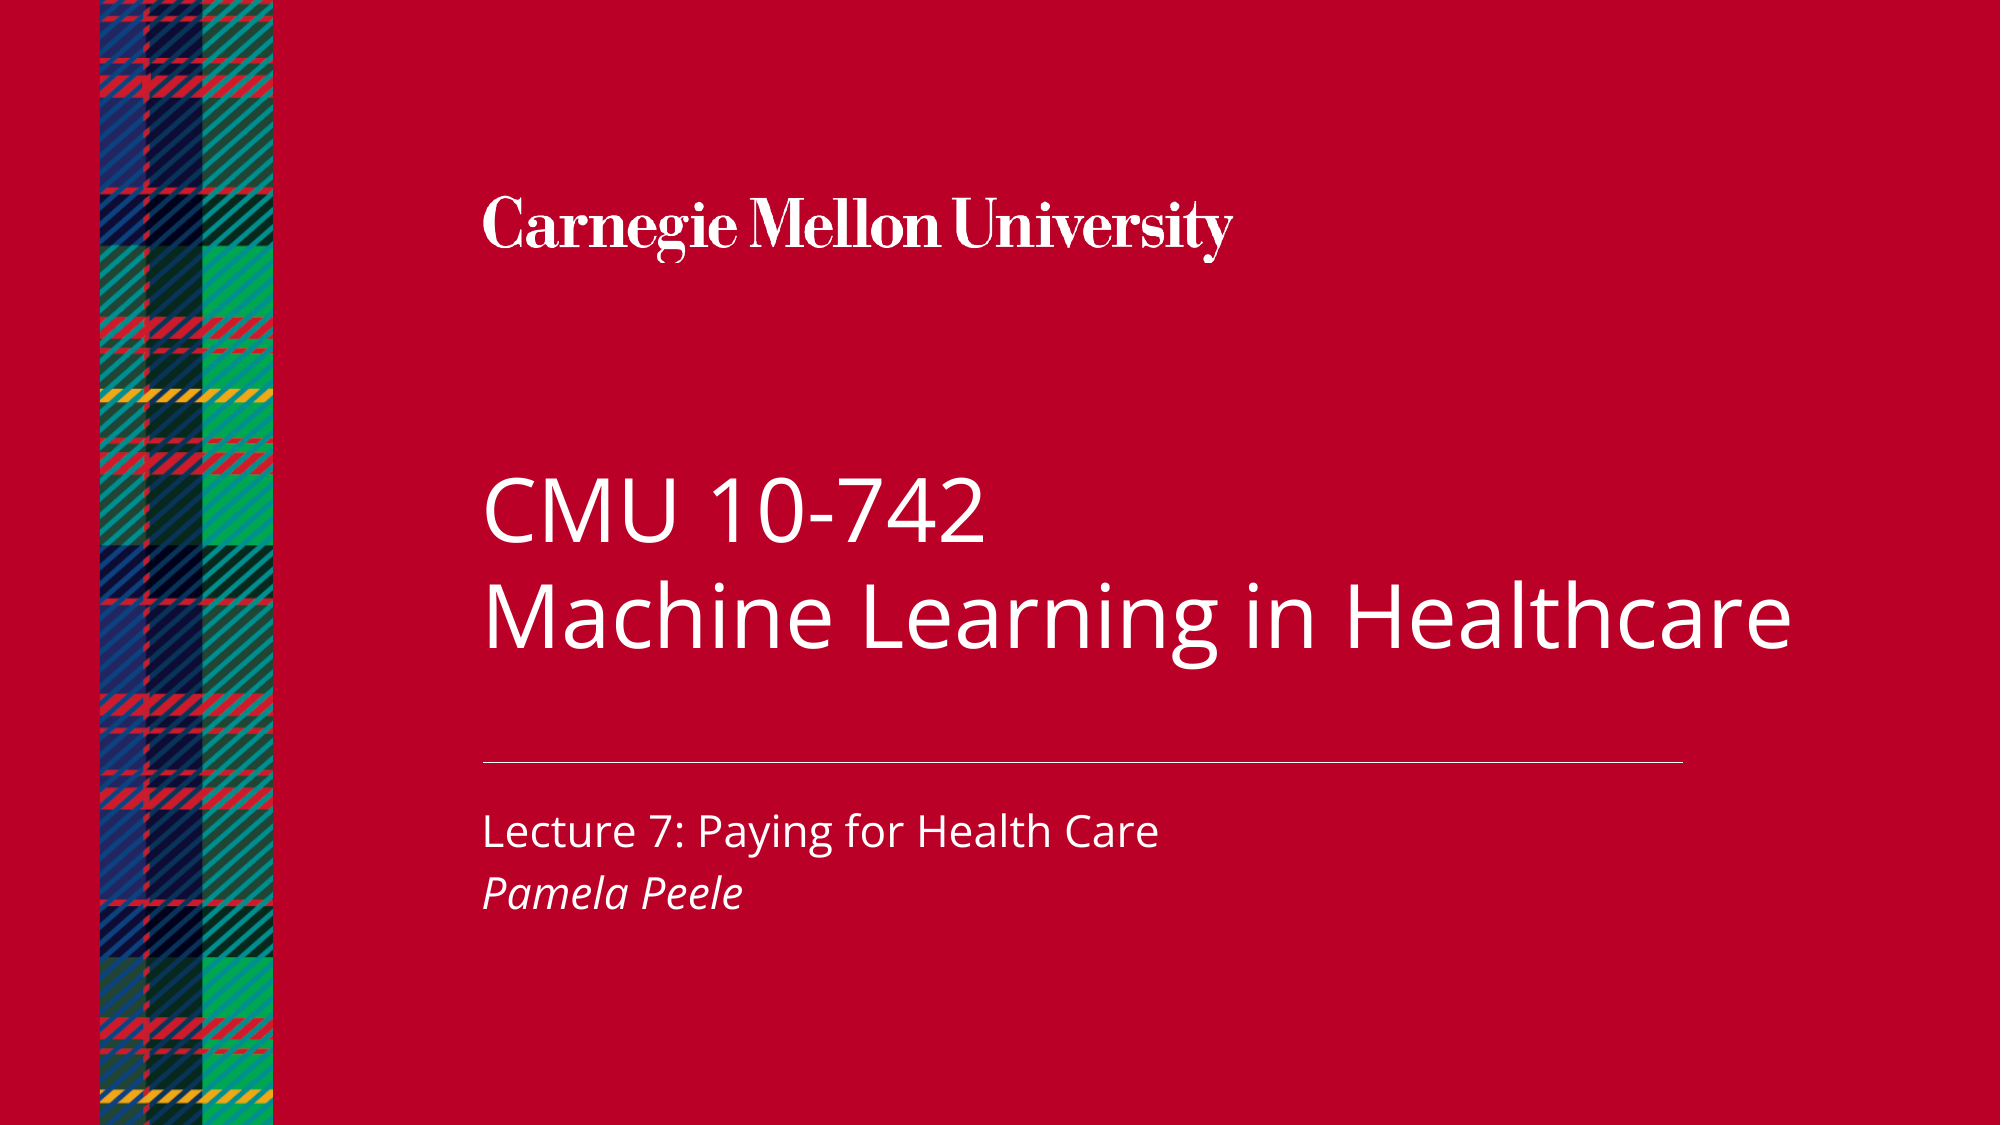

CMU 10-742
Machine Learning in Healthcare
Lecture 7: Paying for Health Care
Pamela Peele